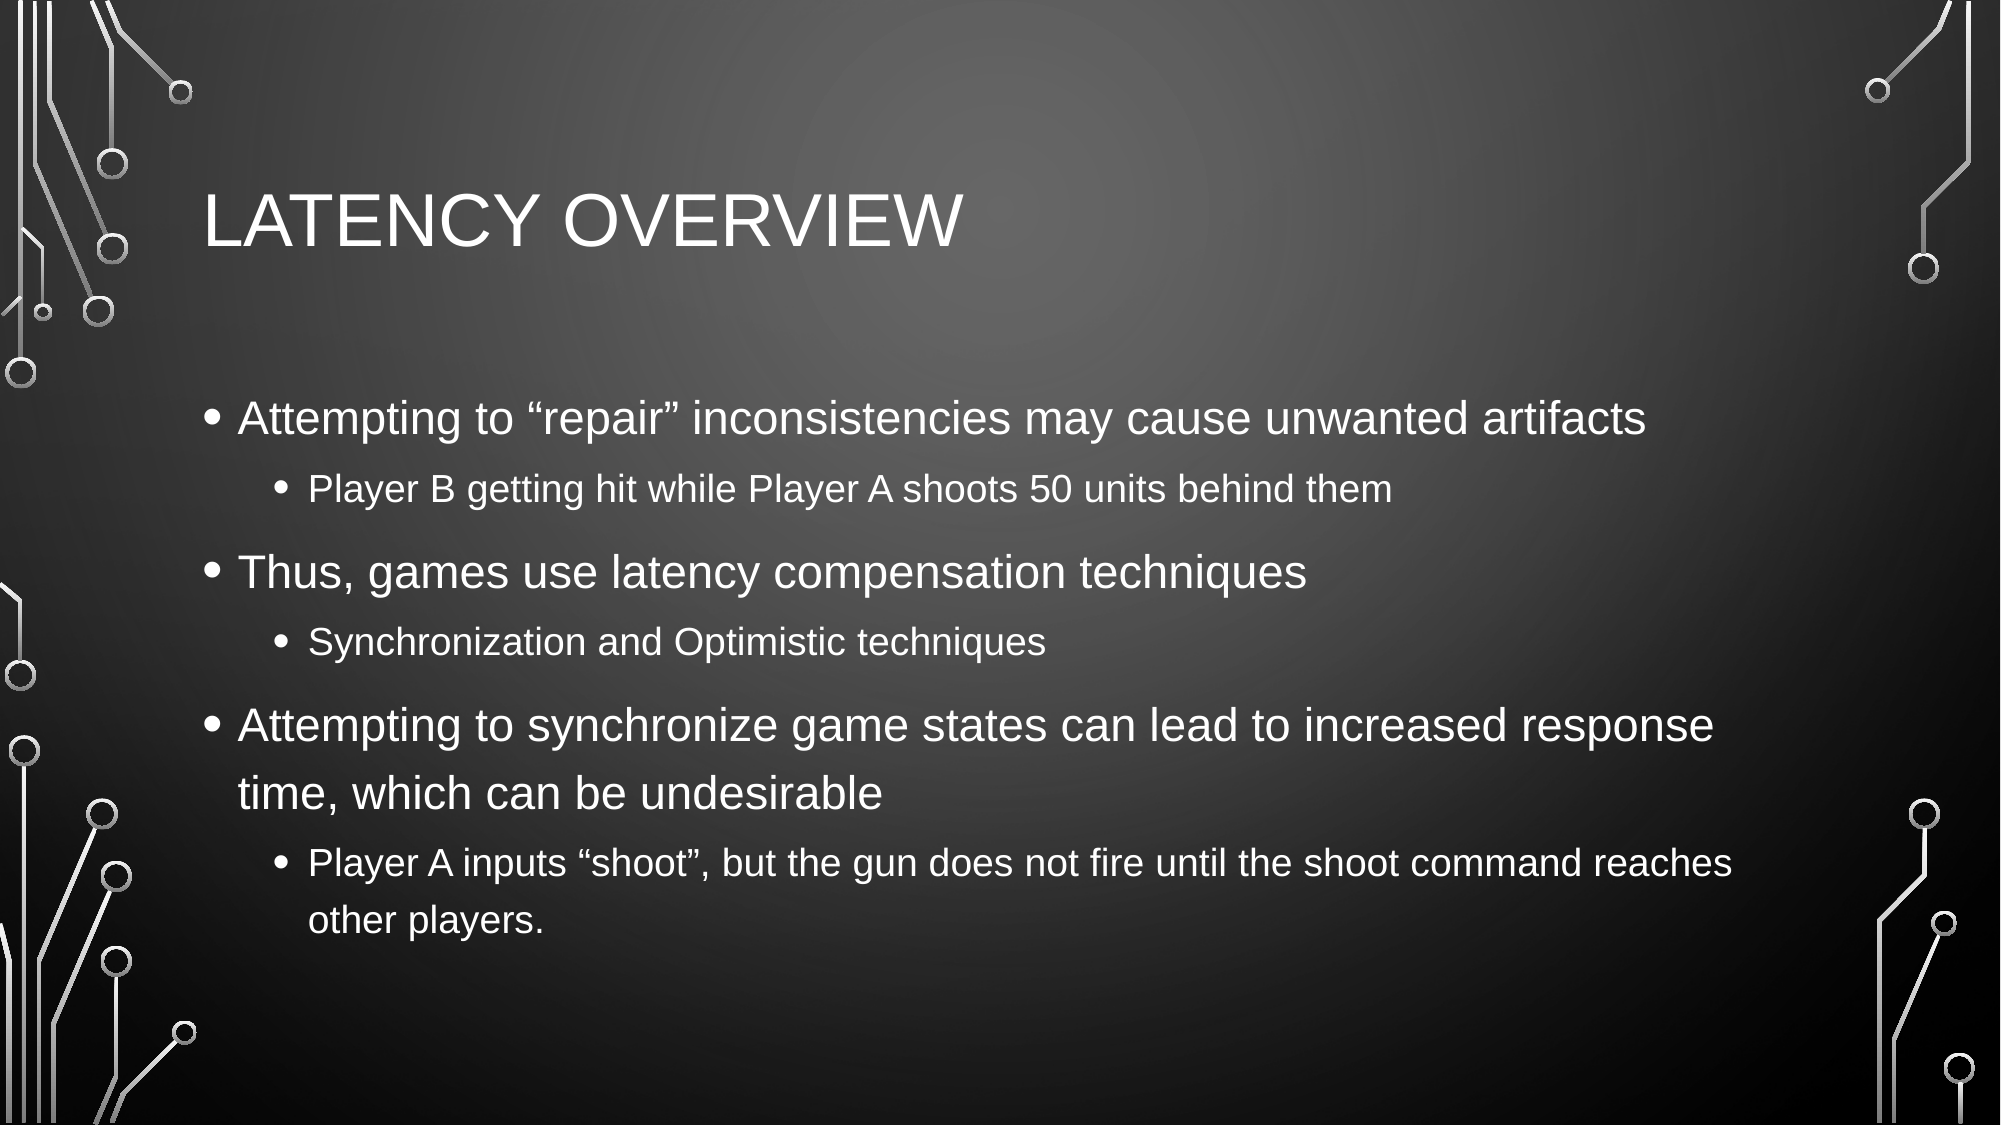

# Latency Overview
Attempting to “repair” inconsistencies may cause unwanted artifacts
Player B getting hit while Player A shoots 50 units behind them
Thus, games use latency compensation techniques
Synchronization and Optimistic techniques
Attempting to synchronize game states can lead to increased response time, which can be undesirable
Player A inputs “shoot”, but the gun does not fire until the shoot command reaches other players.